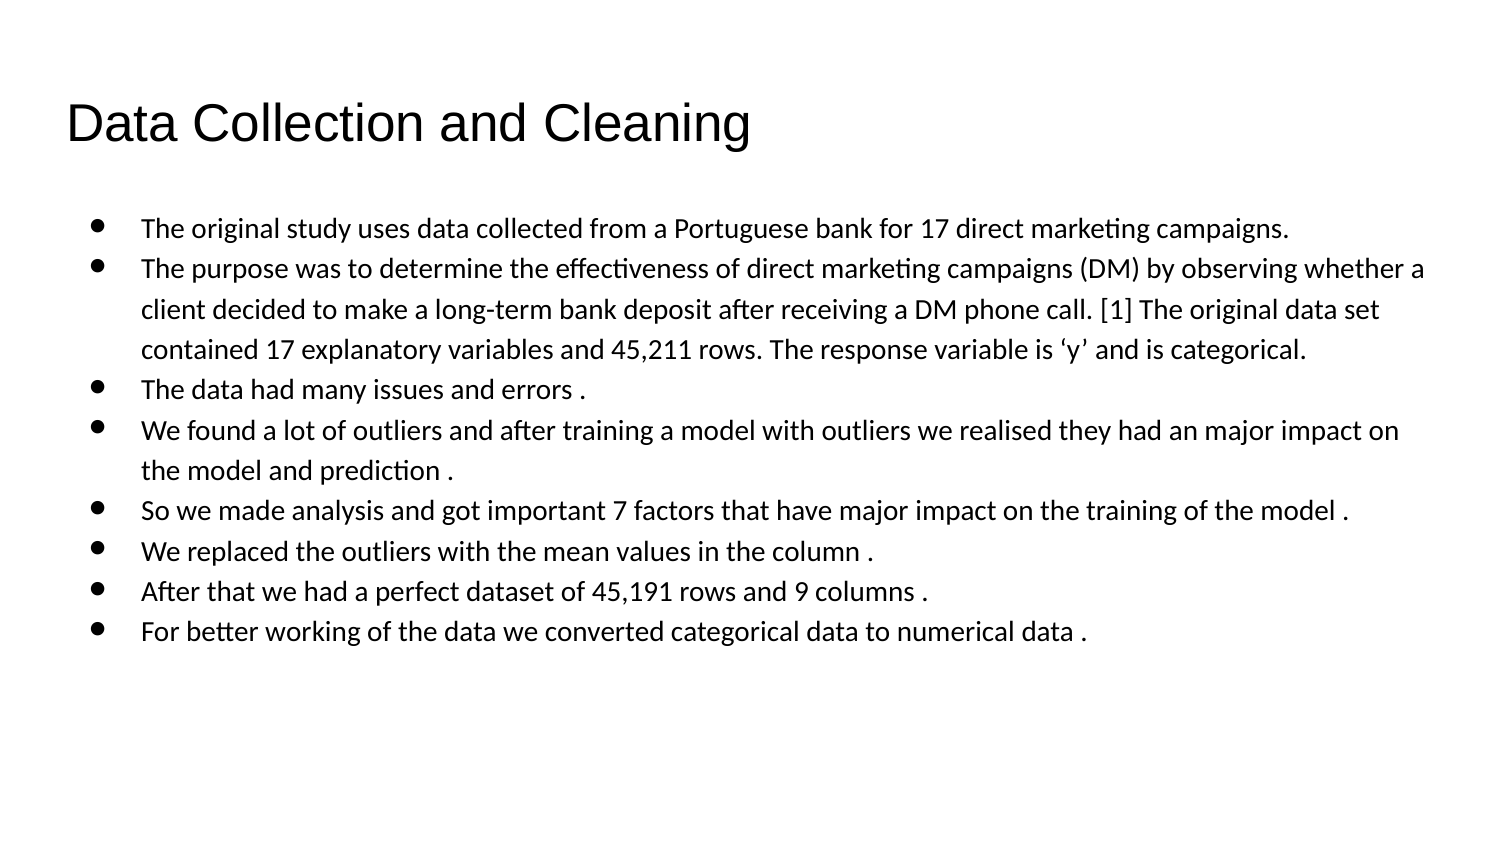

# Data Collection and Cleaning
The original study uses data collected from a Portuguese bank for 17 direct marketing campaigns.
The purpose was to determine the effectiveness of direct marketing campaigns (DM) by observing whether a client decided to make a long-term bank deposit after receiving a DM phone call. [1] The original data set contained 17 explanatory variables and 45,211 rows. The response variable is ‘y’ and is categorical.
The data had many issues and errors .
We found a lot of outliers and after training a model with outliers we realised they had an major impact on the model and prediction .
So we made analysis and got important 7 factors that have major impact on the training of the model .
We replaced the outliers with the mean values in the column .
After that we had a perfect dataset of 45,191 rows and 9 columns .
For better working of the data we converted categorical data to numerical data .